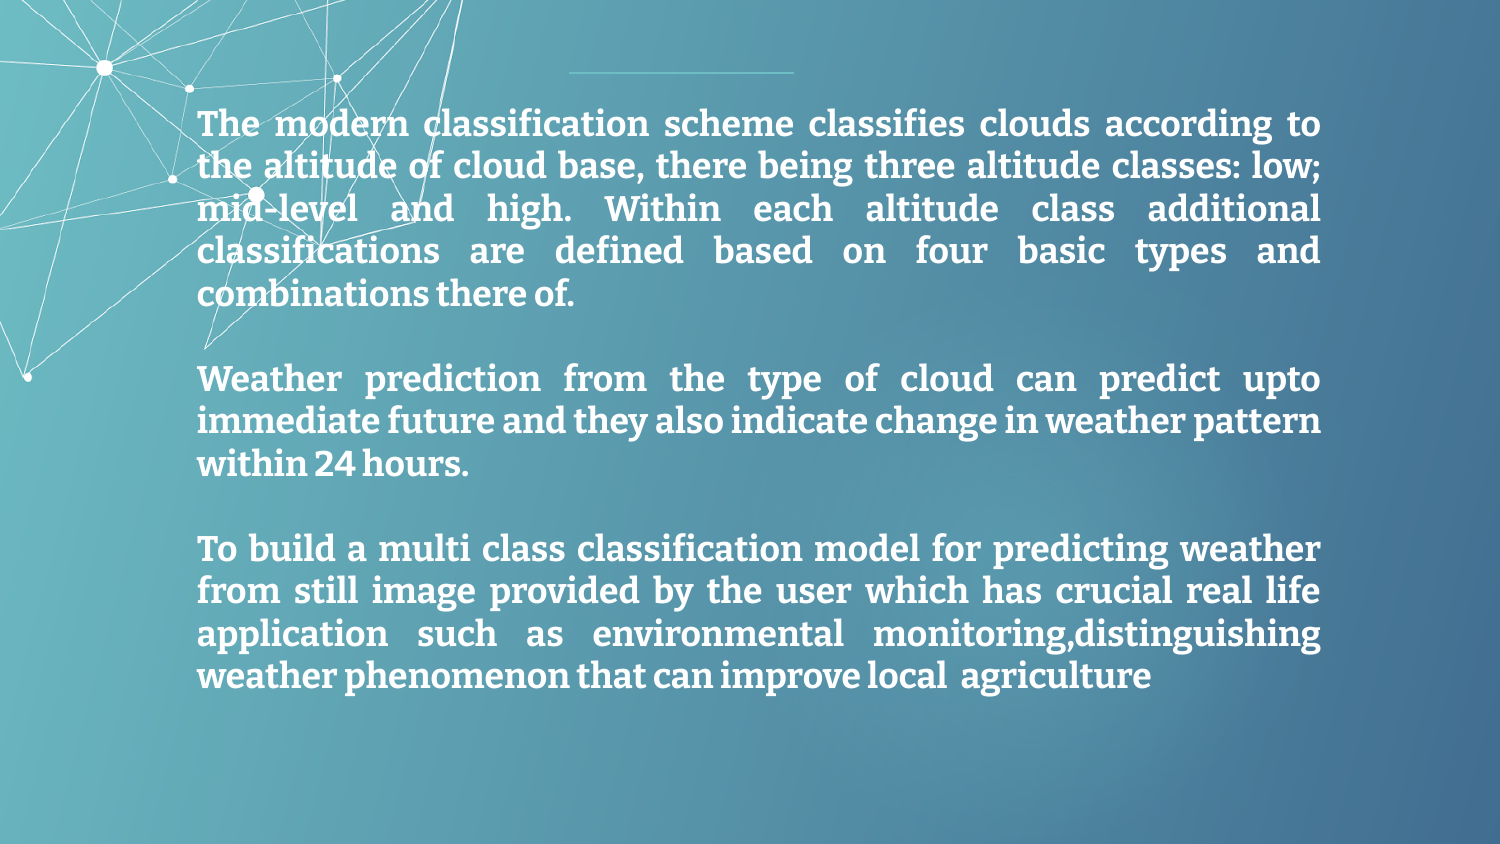

The modern classification scheme classifies clouds according to the altitude of cloud base, there being three altitude classes: low; mid-level and high. Within each altitude class additional classifications are defined based on four basic types and combinations there of.

Weather prediction from the type of cloud can predict upto immediate future and they also indicate change in weather pattern within 24 hours.

To build a multi class classification model for predicting weather from still image provided by the user which has crucial real life application such as environmental monitoring,distinguishing weather phenomenon that can improve local  agriculture